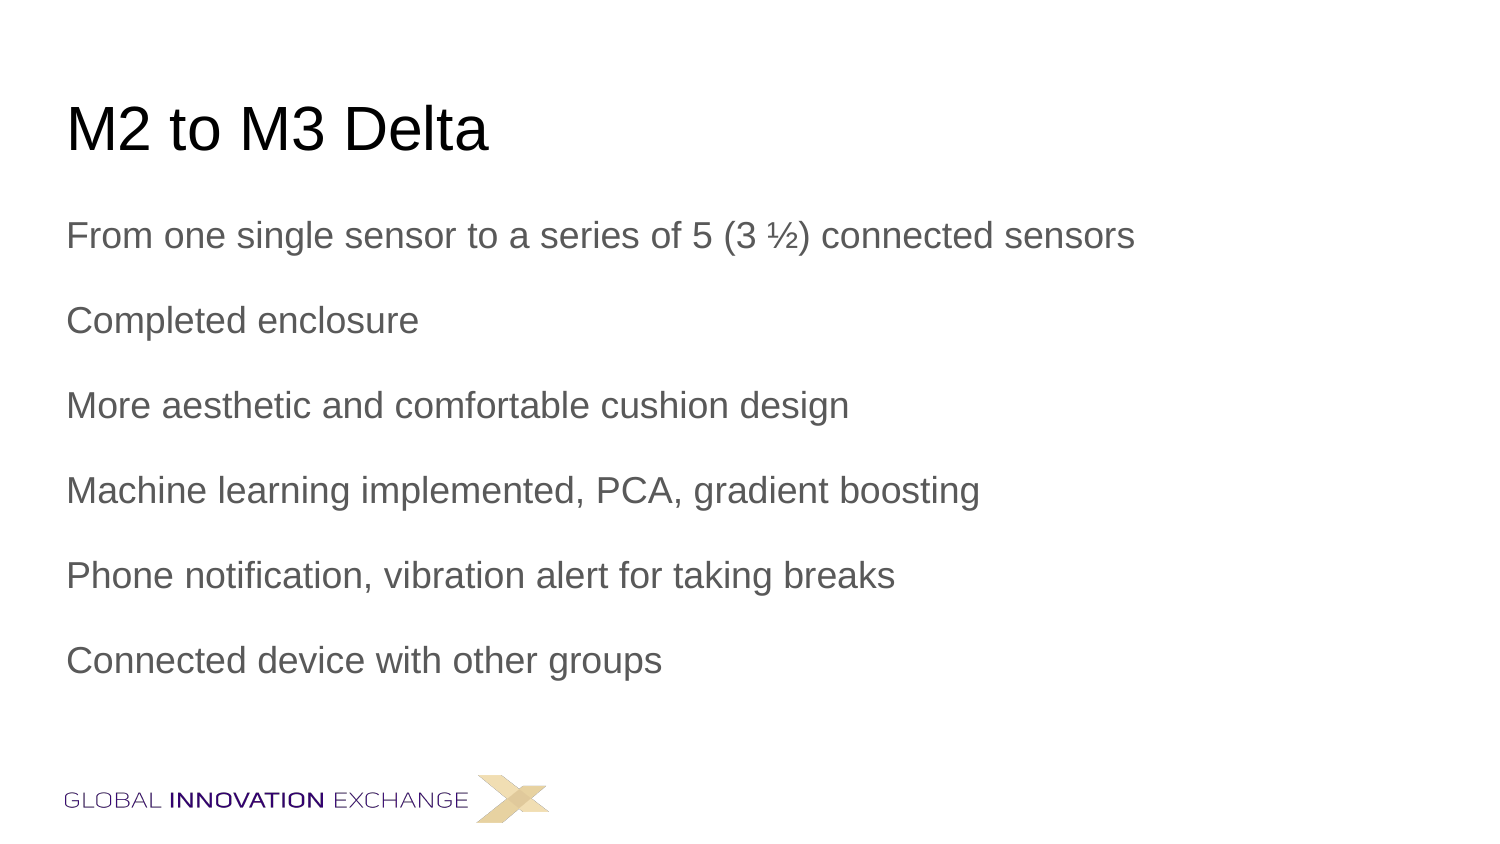

# M2 to M3 Delta
From one single sensor to a series of 5 (3 ½) connected sensors
Completed enclosure
More aesthetic and comfortable cushion design
Machine learning implemented, PCA, gradient boosting
Phone notification, vibration alert for taking breaks
Connected device with other groups